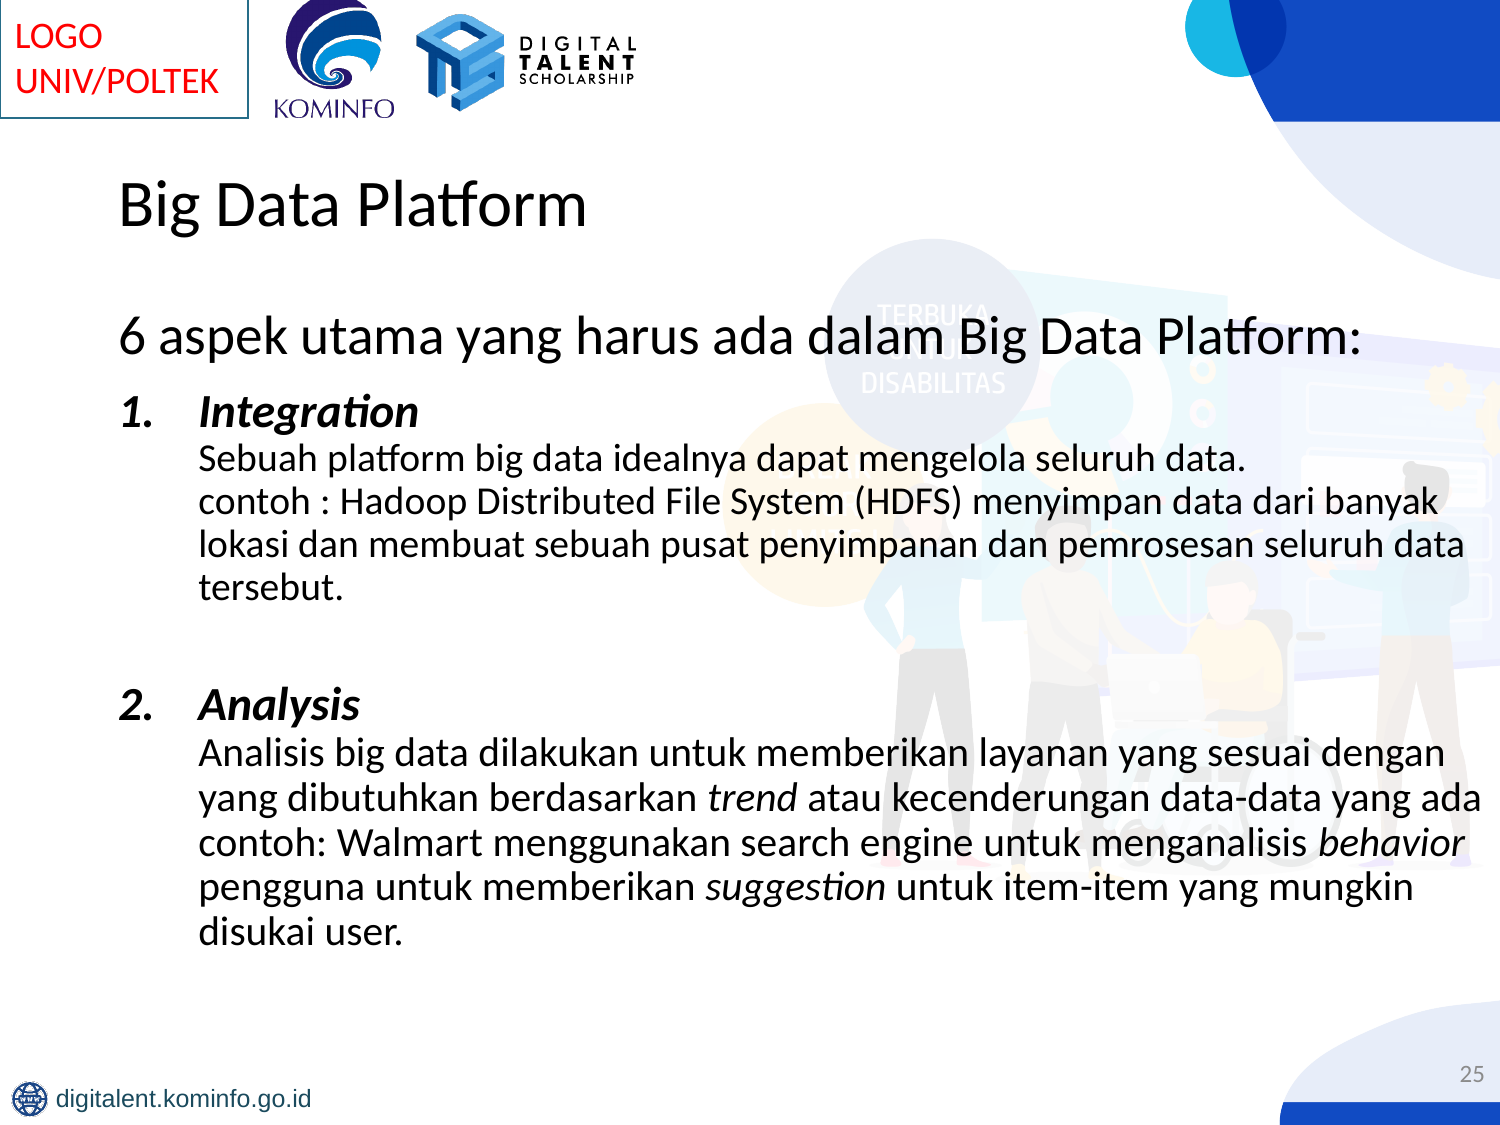

# Big Data Platform
6 aspek utama yang harus ada dalam Big Data Platform:
Integration
Sebuah platform big data idealnya dapat mengelola seluruh data.
contoh : Hadoop Distributed File System (HDFS) menyimpan data dari banyak lokasi dan membuat sebuah pusat penyimpanan dan pemrosesan seluruh data tersebut.
Analysis
Analisis big data dilakukan untuk memberikan layanan yang sesuai dengan yang dibutuhkan berdasarkan trend atau kecenderungan data-data yang ada
contoh: Walmart menggunakan search engine untuk menganalisis behavior pengguna untuk memberikan suggestion untuk item-item yang mungkin disukai user.

25